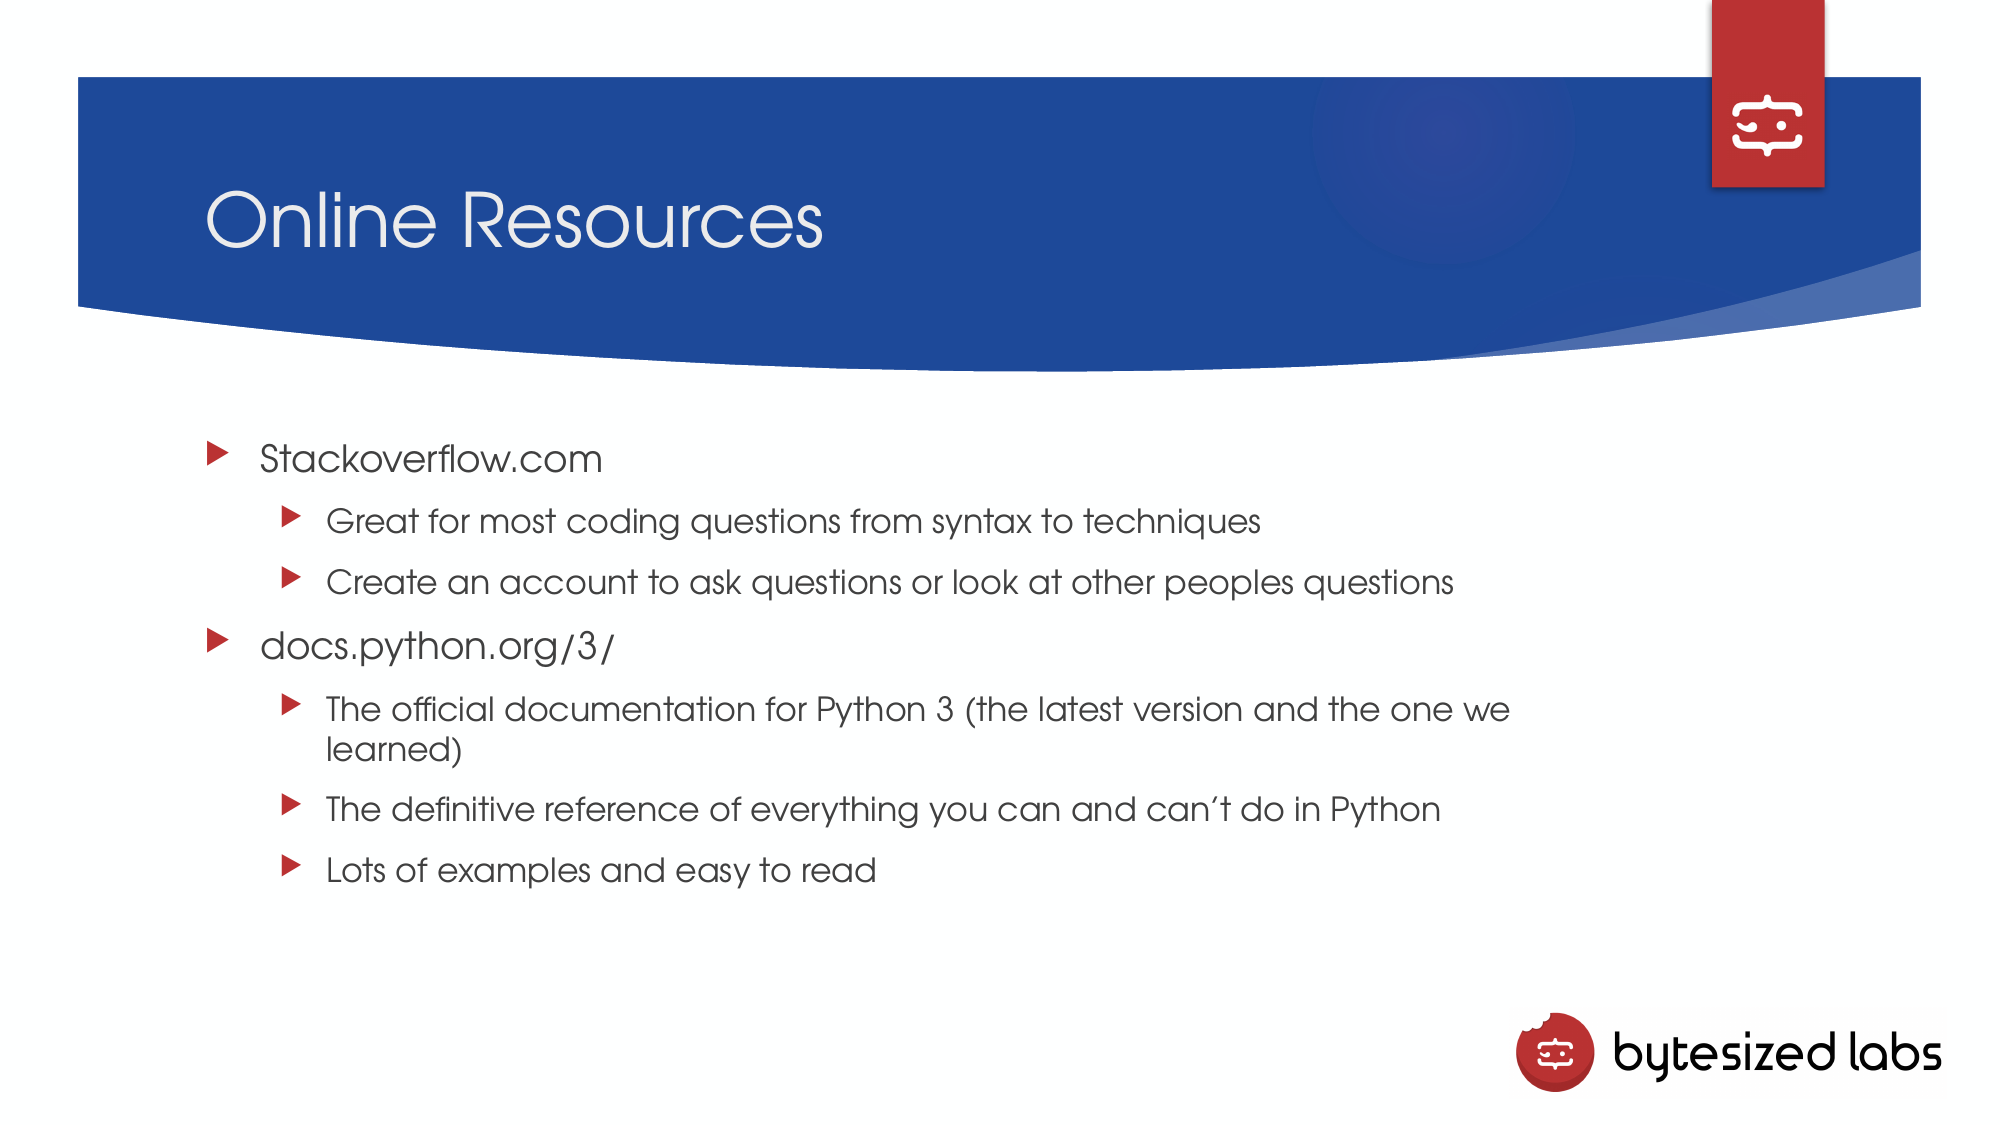

# Online Resources
Stackoverflow.com
Great for most coding questions from syntax to techniques
Create an account to ask questions or look at other peoples questions
docs.python.org/3/
The official documentation for Python 3 (the latest version and the one we learned)
The definitive reference of everything you can and can’t do in Python
Lots of examples and easy to read